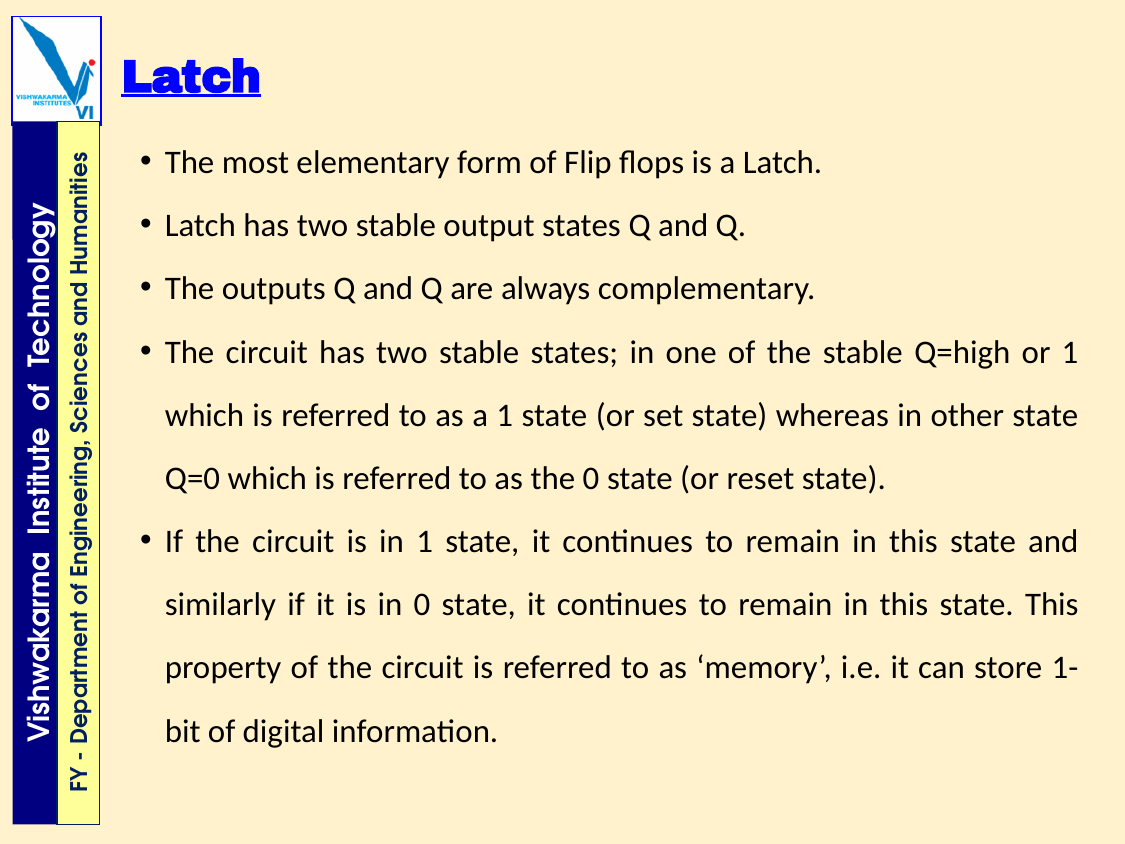

# Latch
The most elementary form of Flip flops is a Latch.
Latch has two stable output states Q and Q.
The outputs Q and Q are always complementary.
The circuit has two stable states; in one of the stable Q=high or 1 which is referred to as a 1 state (or set state) whereas in other state Q=0 which is referred to as the 0 state (or reset state).
If the circuit is in 1 state, it continues to remain in this state and similarly if it is in 0 state, it continues to remain in this state. This property of the circuit is referred to as ‘memory’, i.e. it can store 1-bit of digital information.